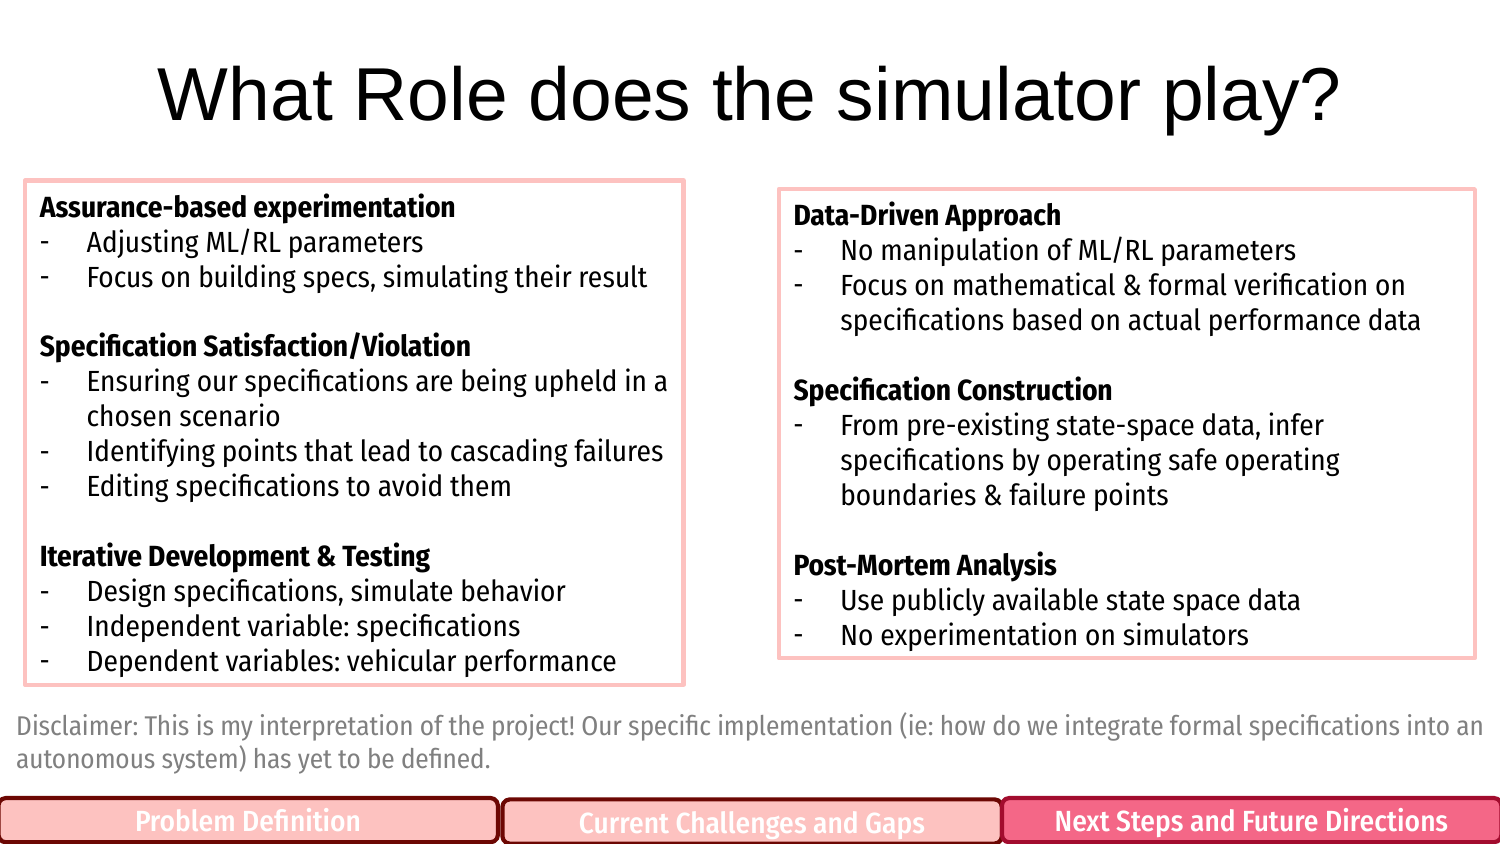

# What Role does the simulator play?
Assurance-based experimentation
Adjusting ML/RL parameters
Focus on building specs, simulating their result

Specification Satisfaction/Violation
Ensuring our specifications are being upheld in a chosen scenario
Identifying points that lead to cascading failures
Editing specifications to avoid them

Iterative Development & Testing
Design specifications, simulate behavior
Independent variable: specifications
Dependent variables: vehicular performance
Data-Driven Approach
No manipulation of ML/RL parameters
Focus on mathematical & formal verification on specifications based on actual performance data

Specification Construction
From pre-existing state-space data, infer specifications by operating safe operating boundaries & failure points

Post-Mortem Analysis
Use publicly available state space data
No experimentation on simulators
Disclaimer: This is my interpretation of the project! Our specific implementation (ie: how do we integrate formal specifications into an autonomous system) has yet to be defined.

Problem Definition
Next Steps and Future Directions
Current Challenges and Gaps